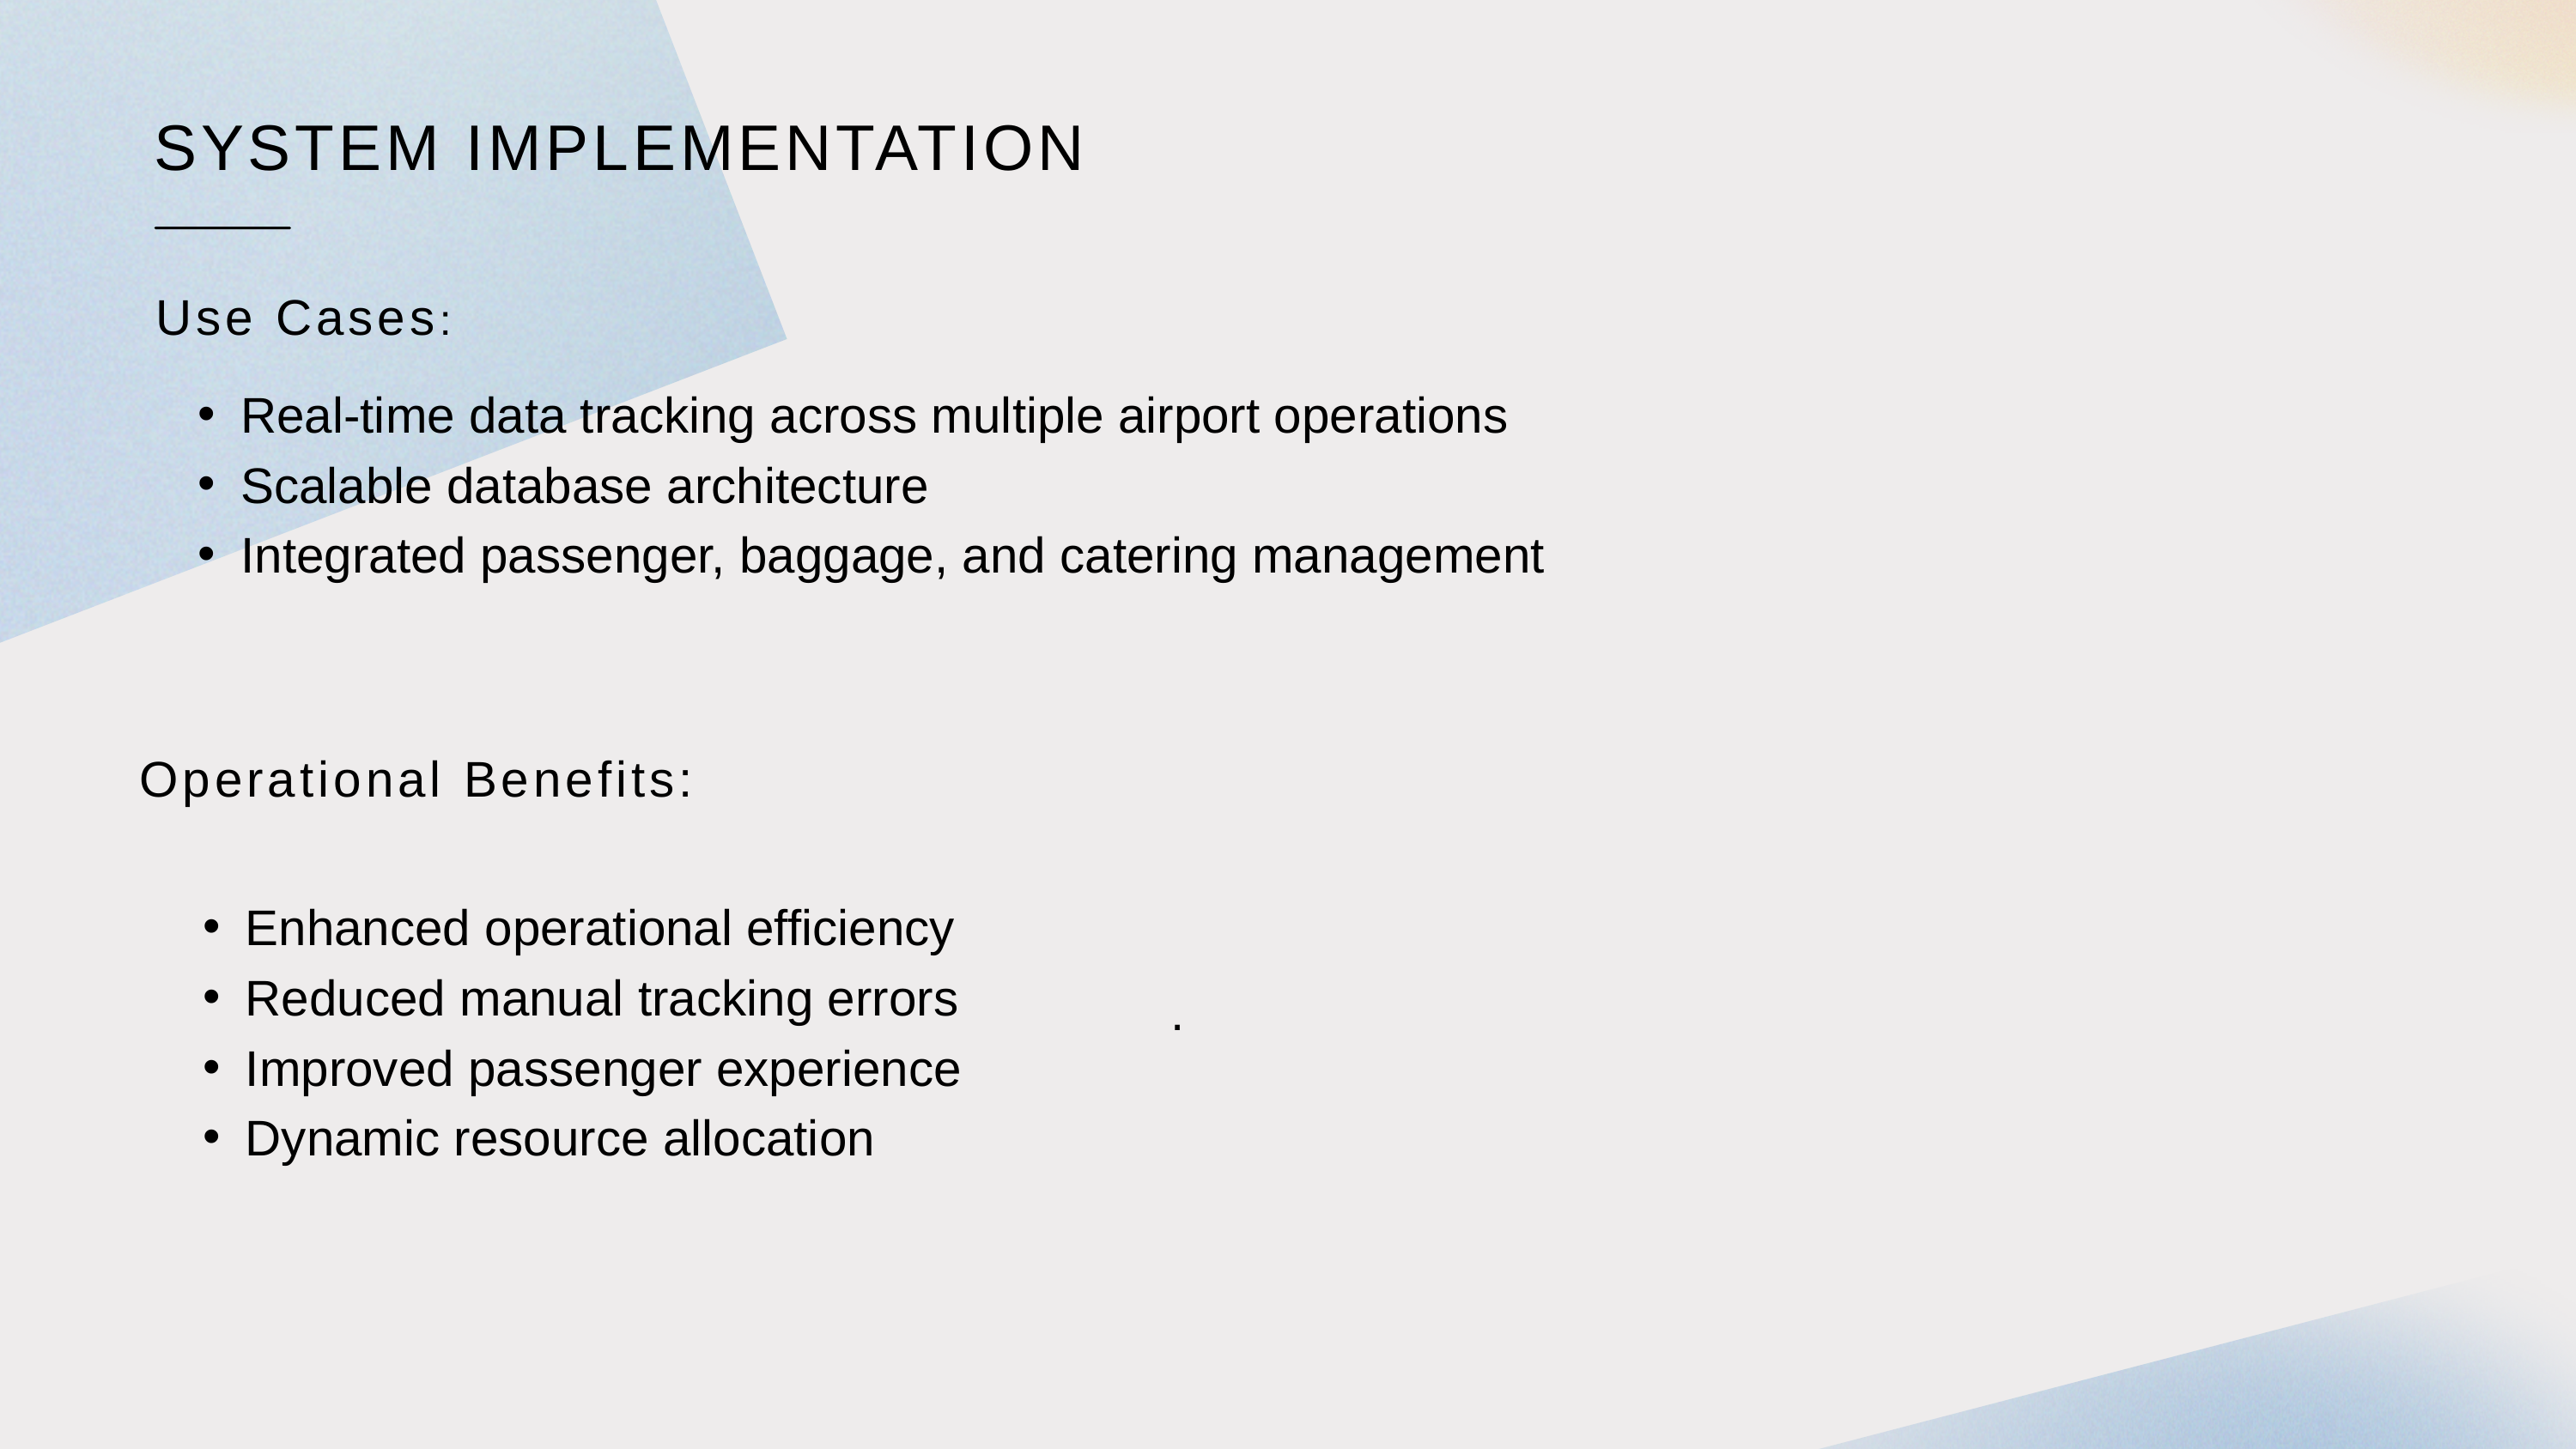

SYSTEM IMPLEMENTATION

Use Cases:
Real-time data tracking across multiple airport operations
Scalable database architecture
Integrated passenger, baggage, and catering management

Operational Benefits:
Enhanced operational efficiency
Reduced manual tracking errors
Improved passenger experience
Dynamic resource allocation

.